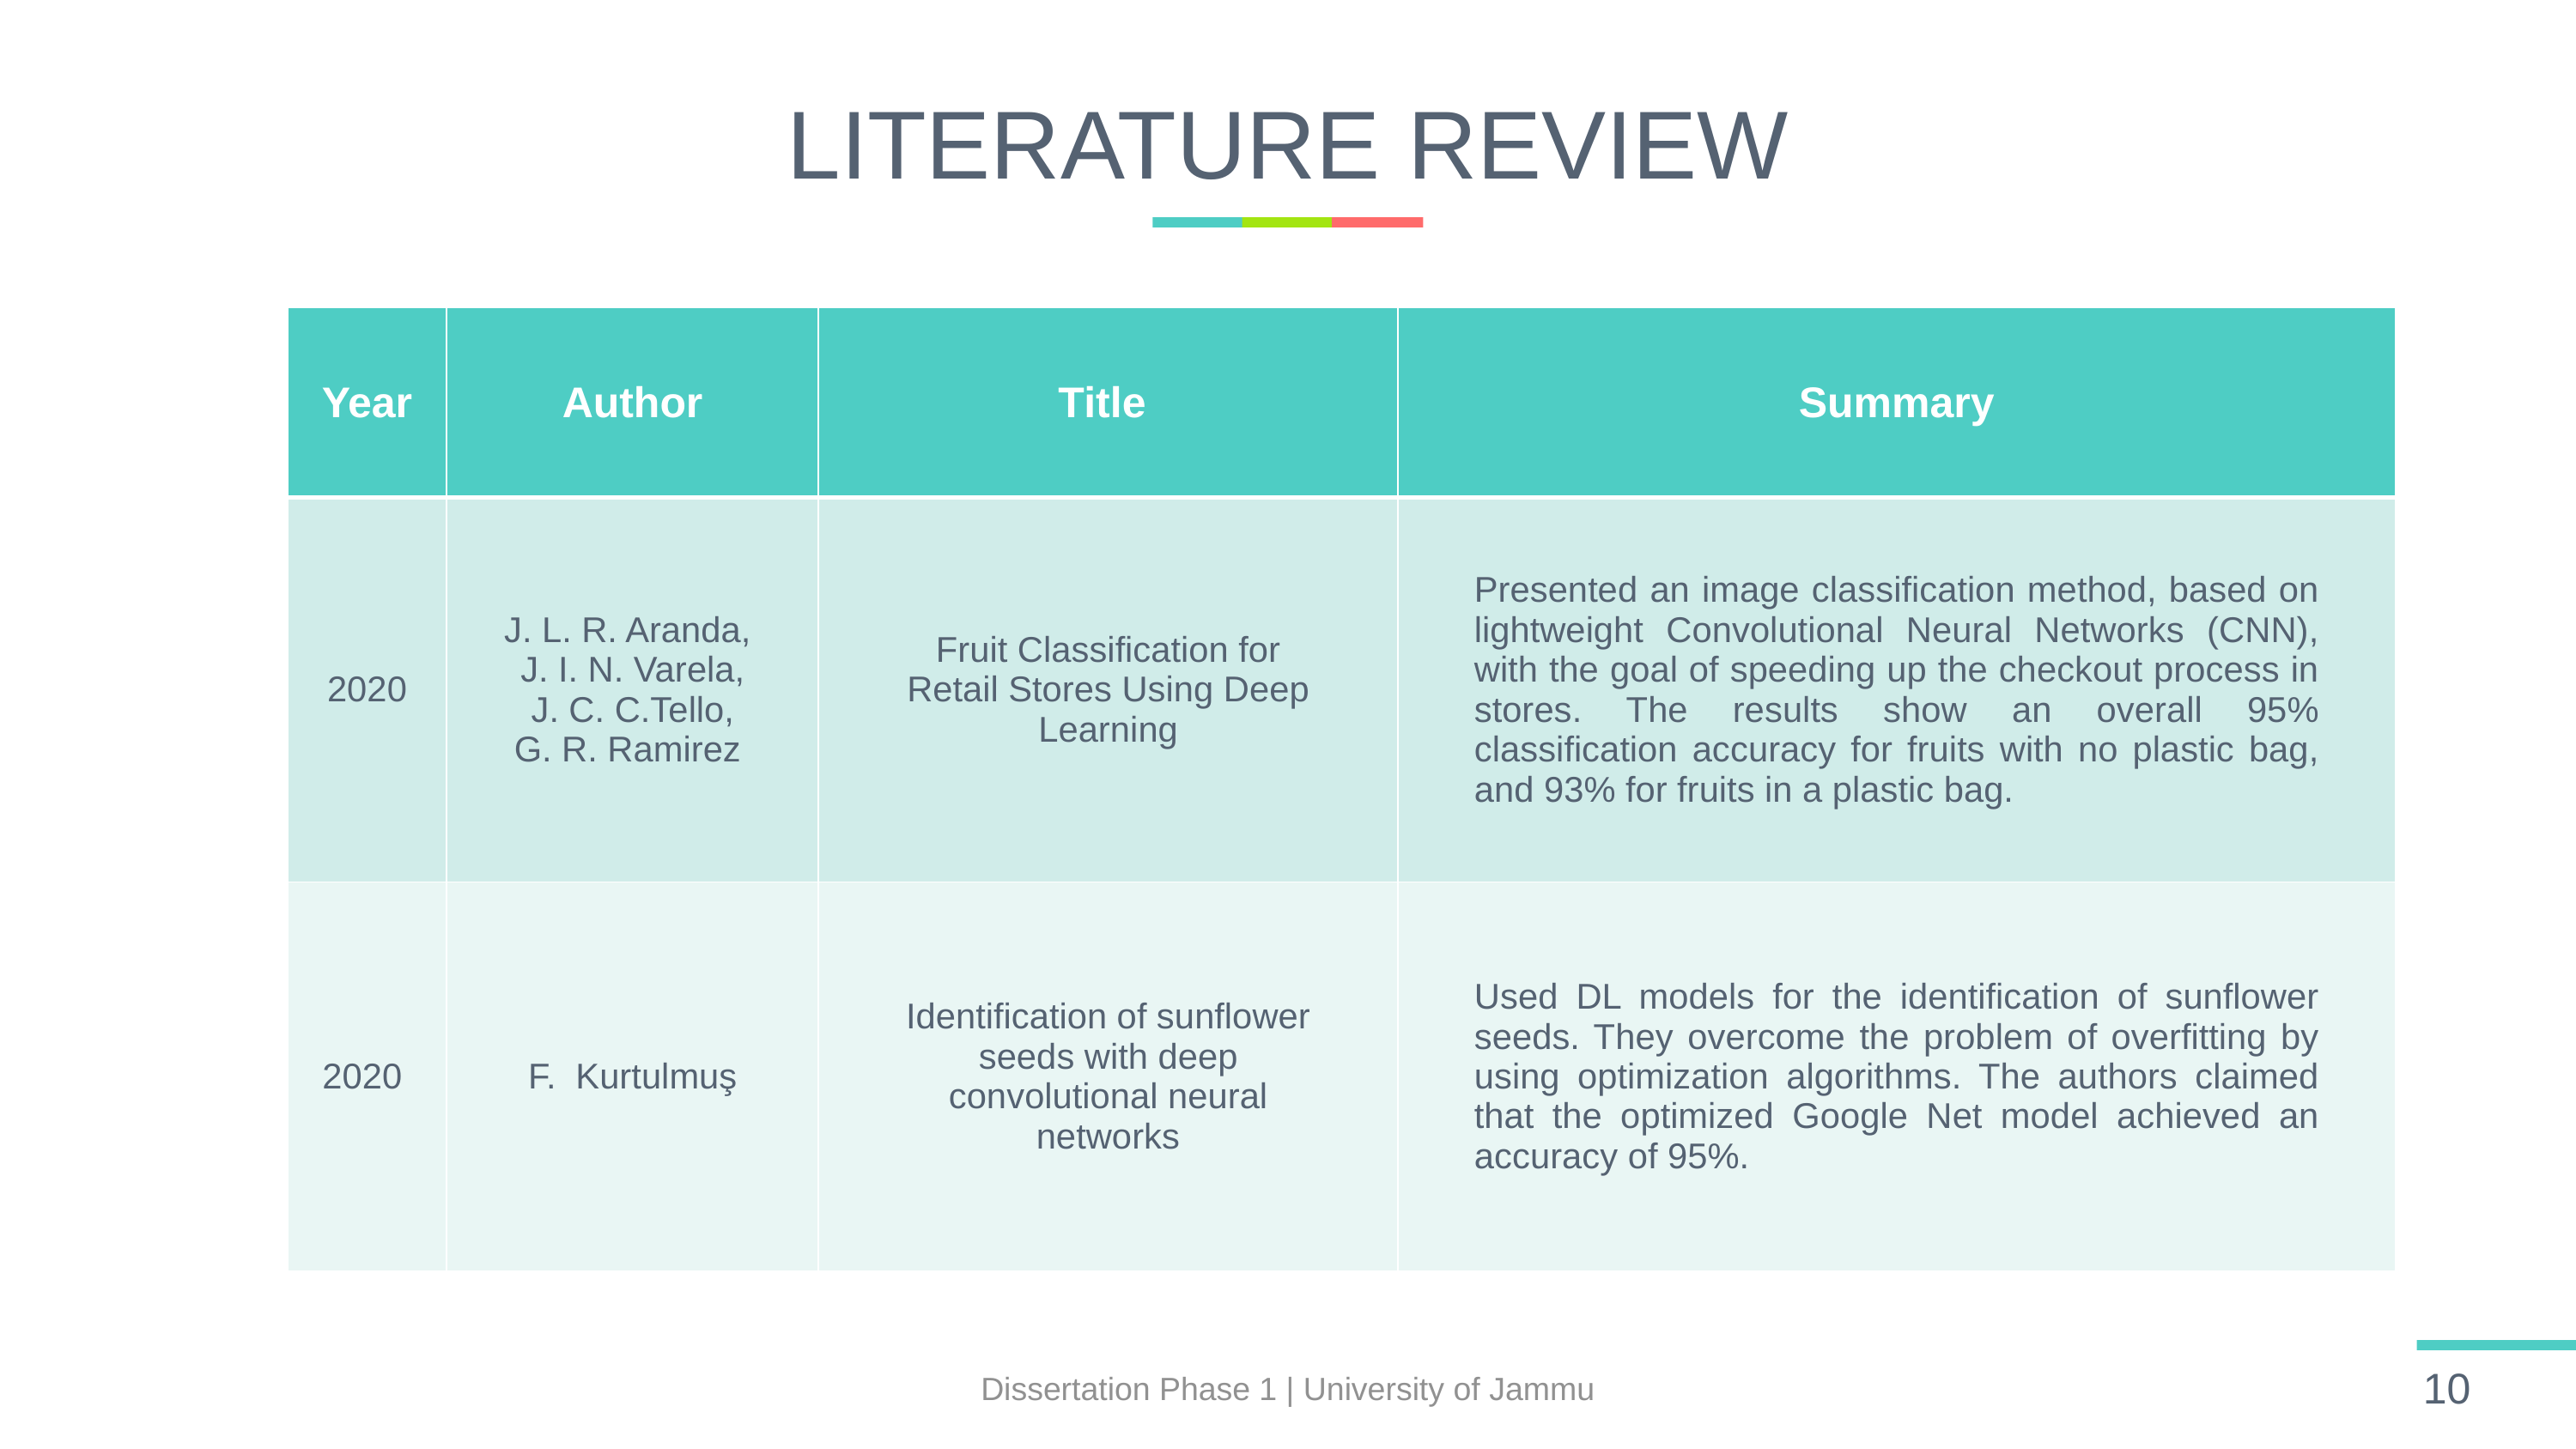

# LITERATURE REVIEW
| Year | Author | Title | Summary |
| --- | --- | --- | --- |
| 2020 | J. L. R. Aranda, J. I. N. Varela, J. C. C.Tello, G. R. Ramirez | Fruit Classification for Retail Stores Using Deep Learning | Presented an image classification method, based on lightweight Convolutional Neural Networks (CNN), with the goal of speeding up the checkout process in stores. The results show an overall 95% classification accuracy for fruits with no plastic bag, and 93% for fruits in a plastic bag. |
| 2020 | F. Kurtulmuş | Identification of sunflower seeds with deep convolutional neural networks | Used DL models for the identification of sunflower seeds. They overcome the problem of overfitting by using optimization algorithms. The authors claimed that the optimized Google Net model achieved an accuracy of 95%. |
Dissertation Phase 1 | University of Jammu
10